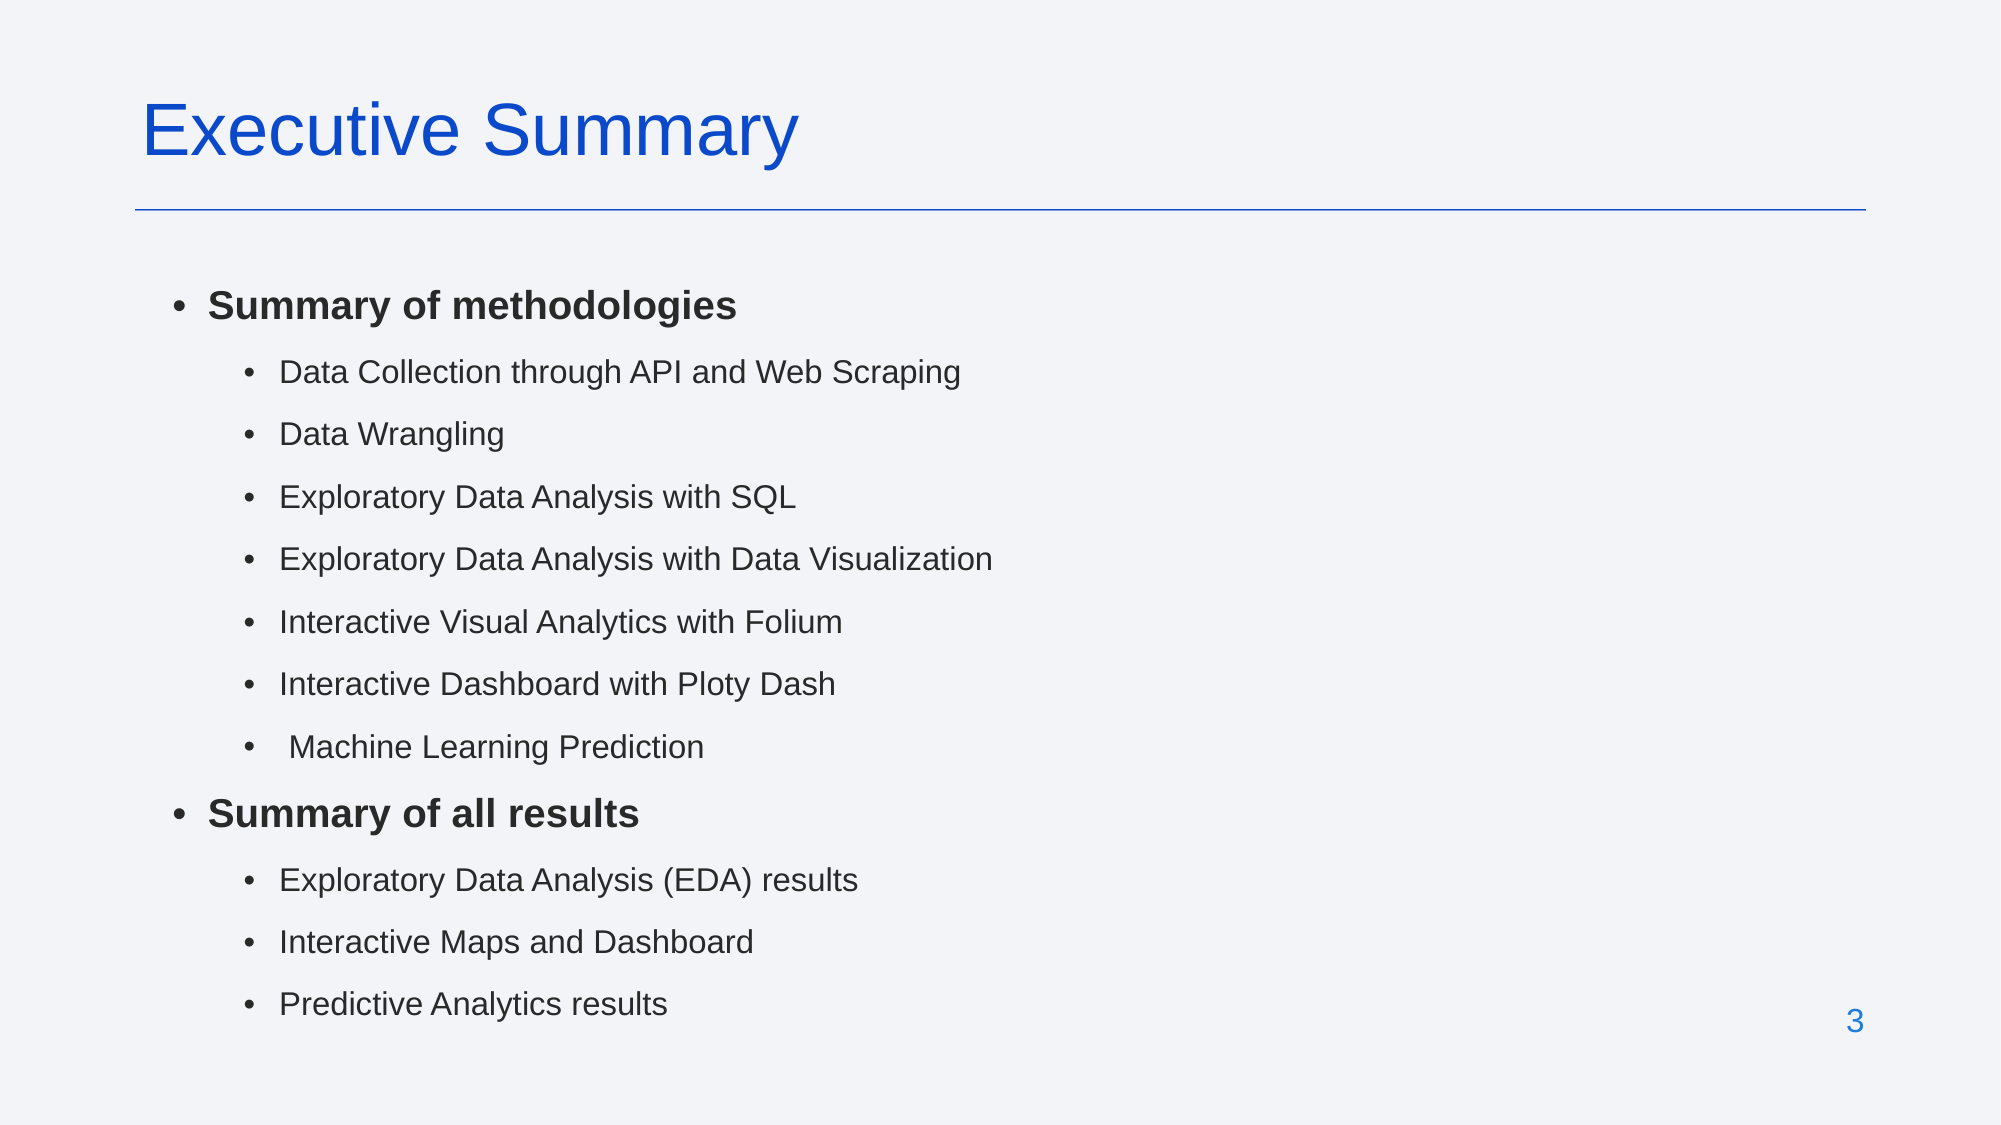

Executive Summary
Summary of methodologies
Data Collection through API and Web Scraping
Data Wrangling
Exploratory Data Analysis with SQL
Exploratory Data Analysis with Data Visualization
Interactive Visual Analytics with Folium
Interactive Dashboard with Ploty Dash
 Machine Learning Prediction
Summary of all results
Exploratory Data Analysis (EDA) results
Interactive Maps and Dashboard
Predictive Analytics results

3